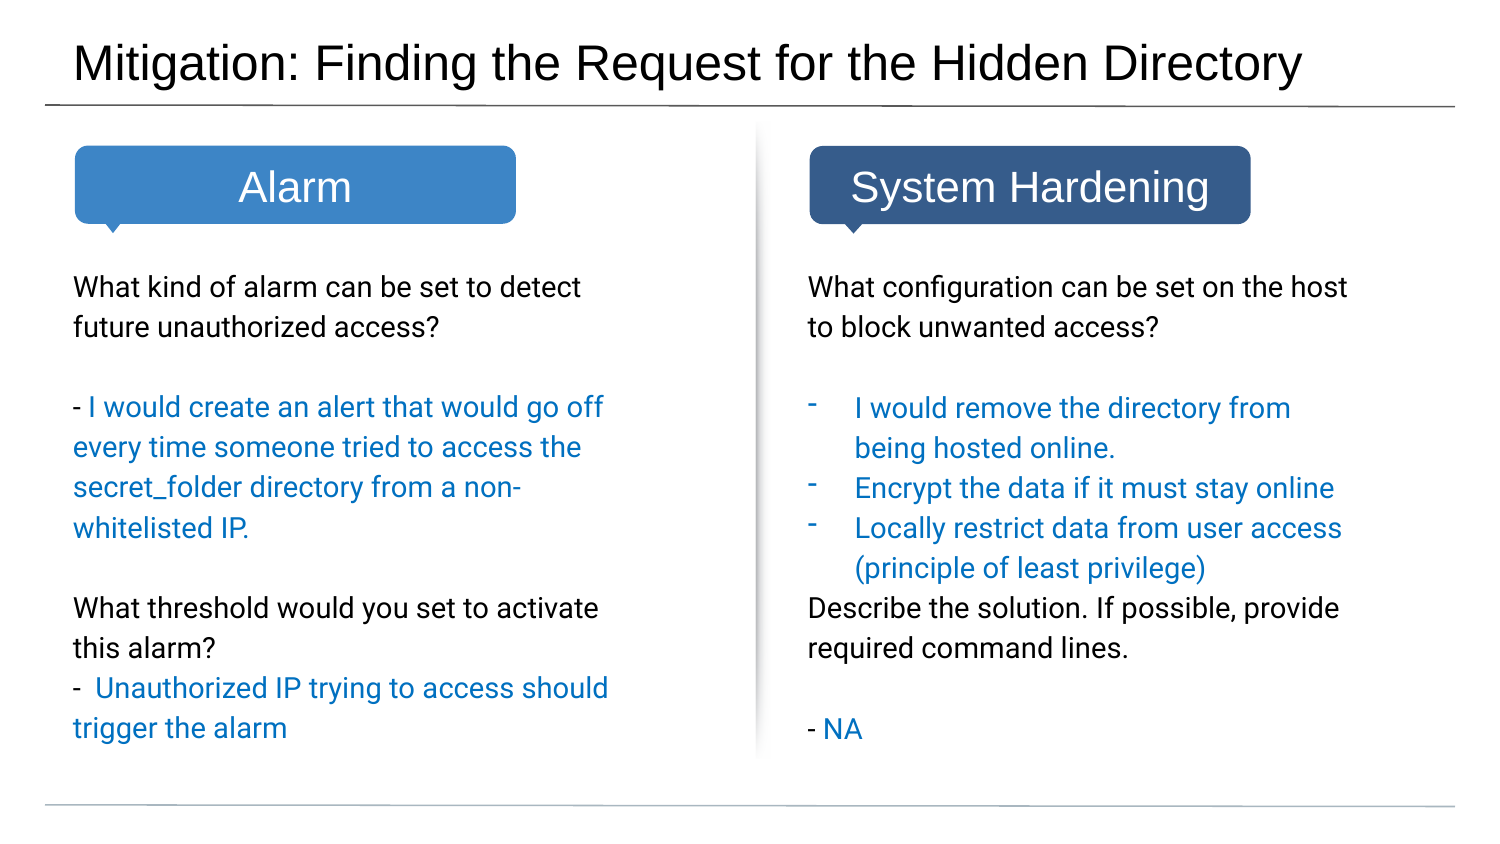

# Mitigation: Finding the Request for the Hidden Directory
What kind of alarm can be set to detect future unauthorized access?

- I would create an alert that would go off every time someone tried to access the secret_folder directory from a non-whitelisted IP.

What threshold would you set to activate this alarm?
-  Unauthorized IP trying to access should trigger the alarm
What configuration can be set on the host to block unwanted access?

I would remove the directory from being hosted online.
Encrypt the data if it must stay online
Locally restrict data from user access (principle of least privilege)
Describe the solution. If possible, provide required command lines.

- NA